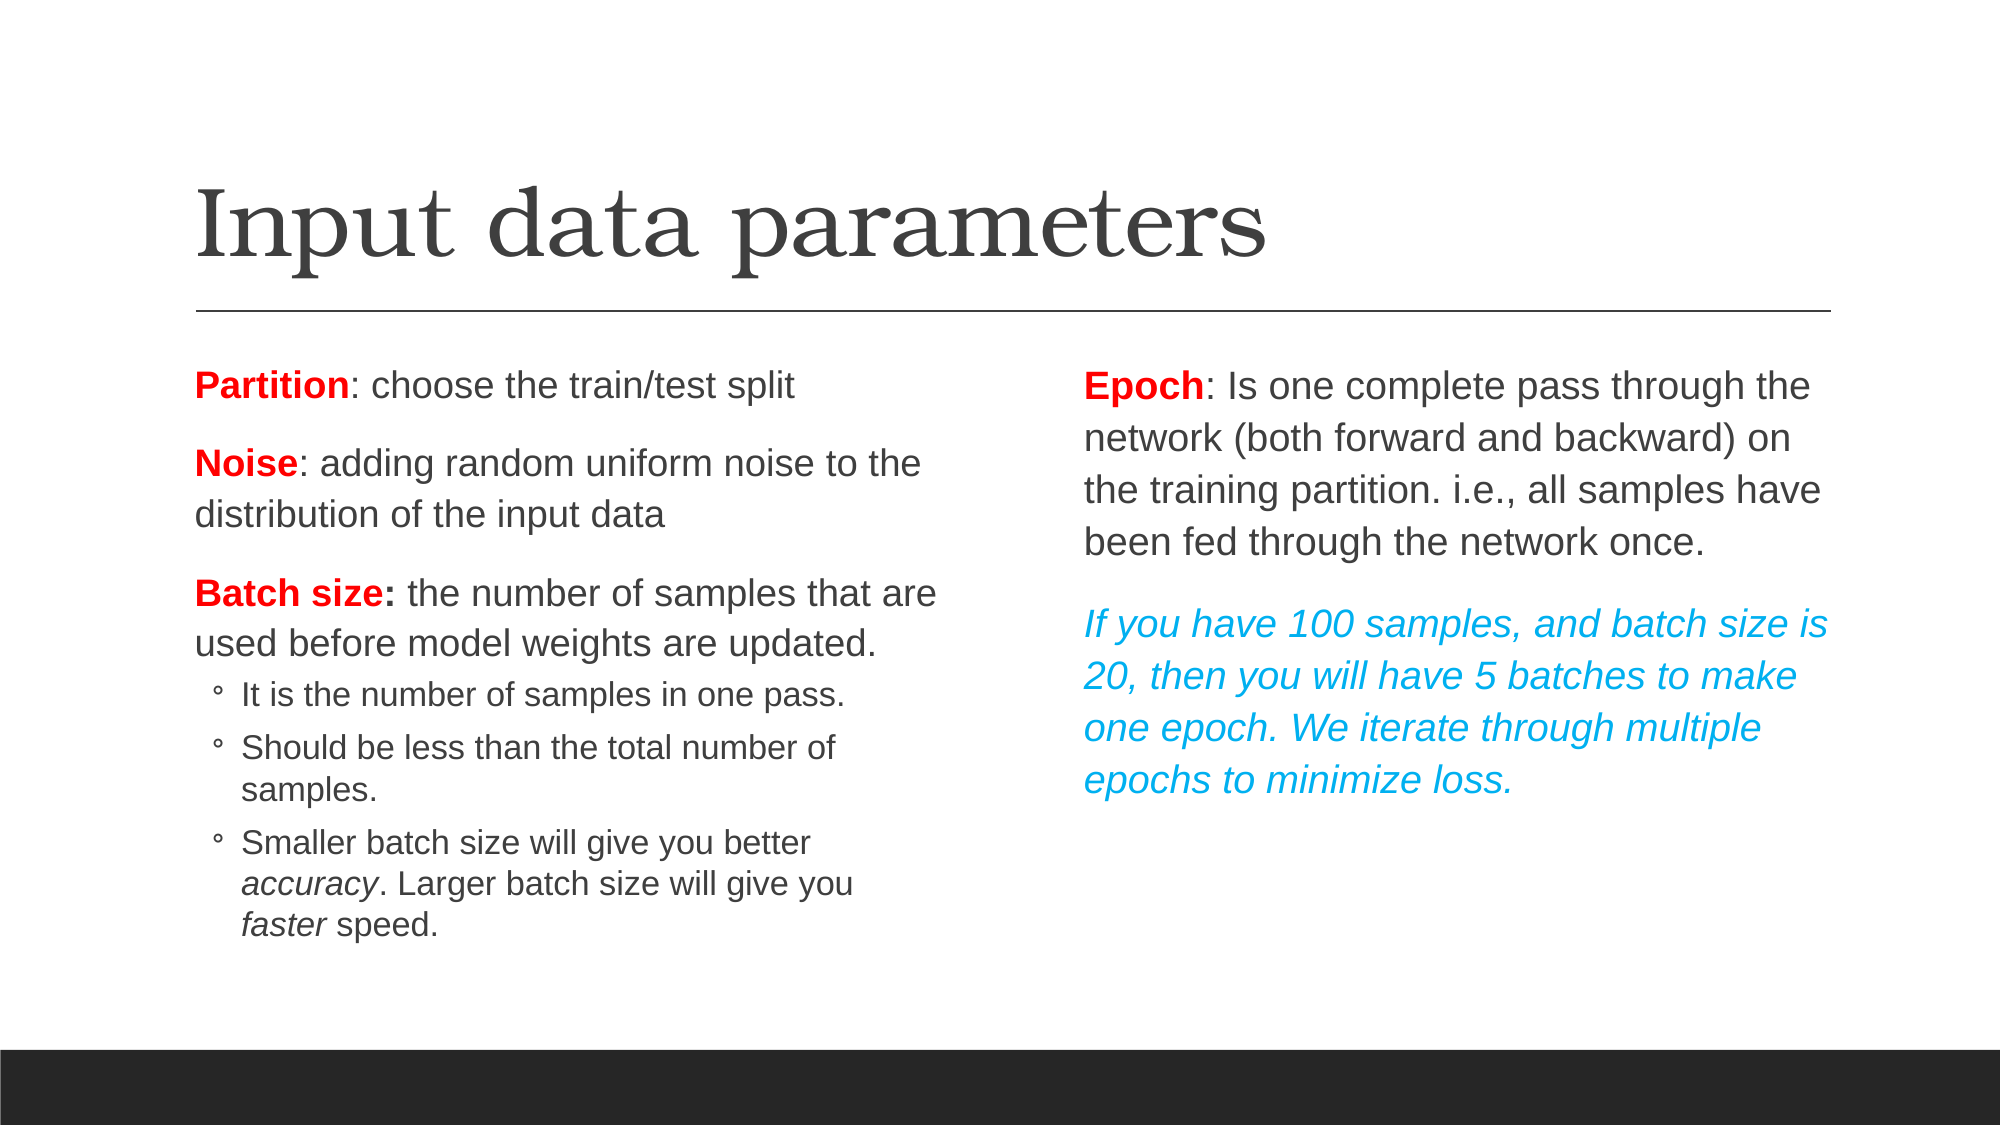

# Input data parameters
Partition: choose the train/test split
Noise: adding random uniform noise to the distribution of the input data
Batch size: the number of samples that are used before model weights are updated.
It is the number of samples in one pass.
Should be less than the total number of samples.
Smaller batch size will give you better accuracy. Larger batch size will give you faster speed.
Epoch: Is one complete pass through the network (both forward and backward) on the training partition. i.e., all samples have been fed through the network once.
If you have 100 samples, and batch size is 20, then you will have 5 batches to make one epoch. We iterate through multiple epochs to minimize loss.